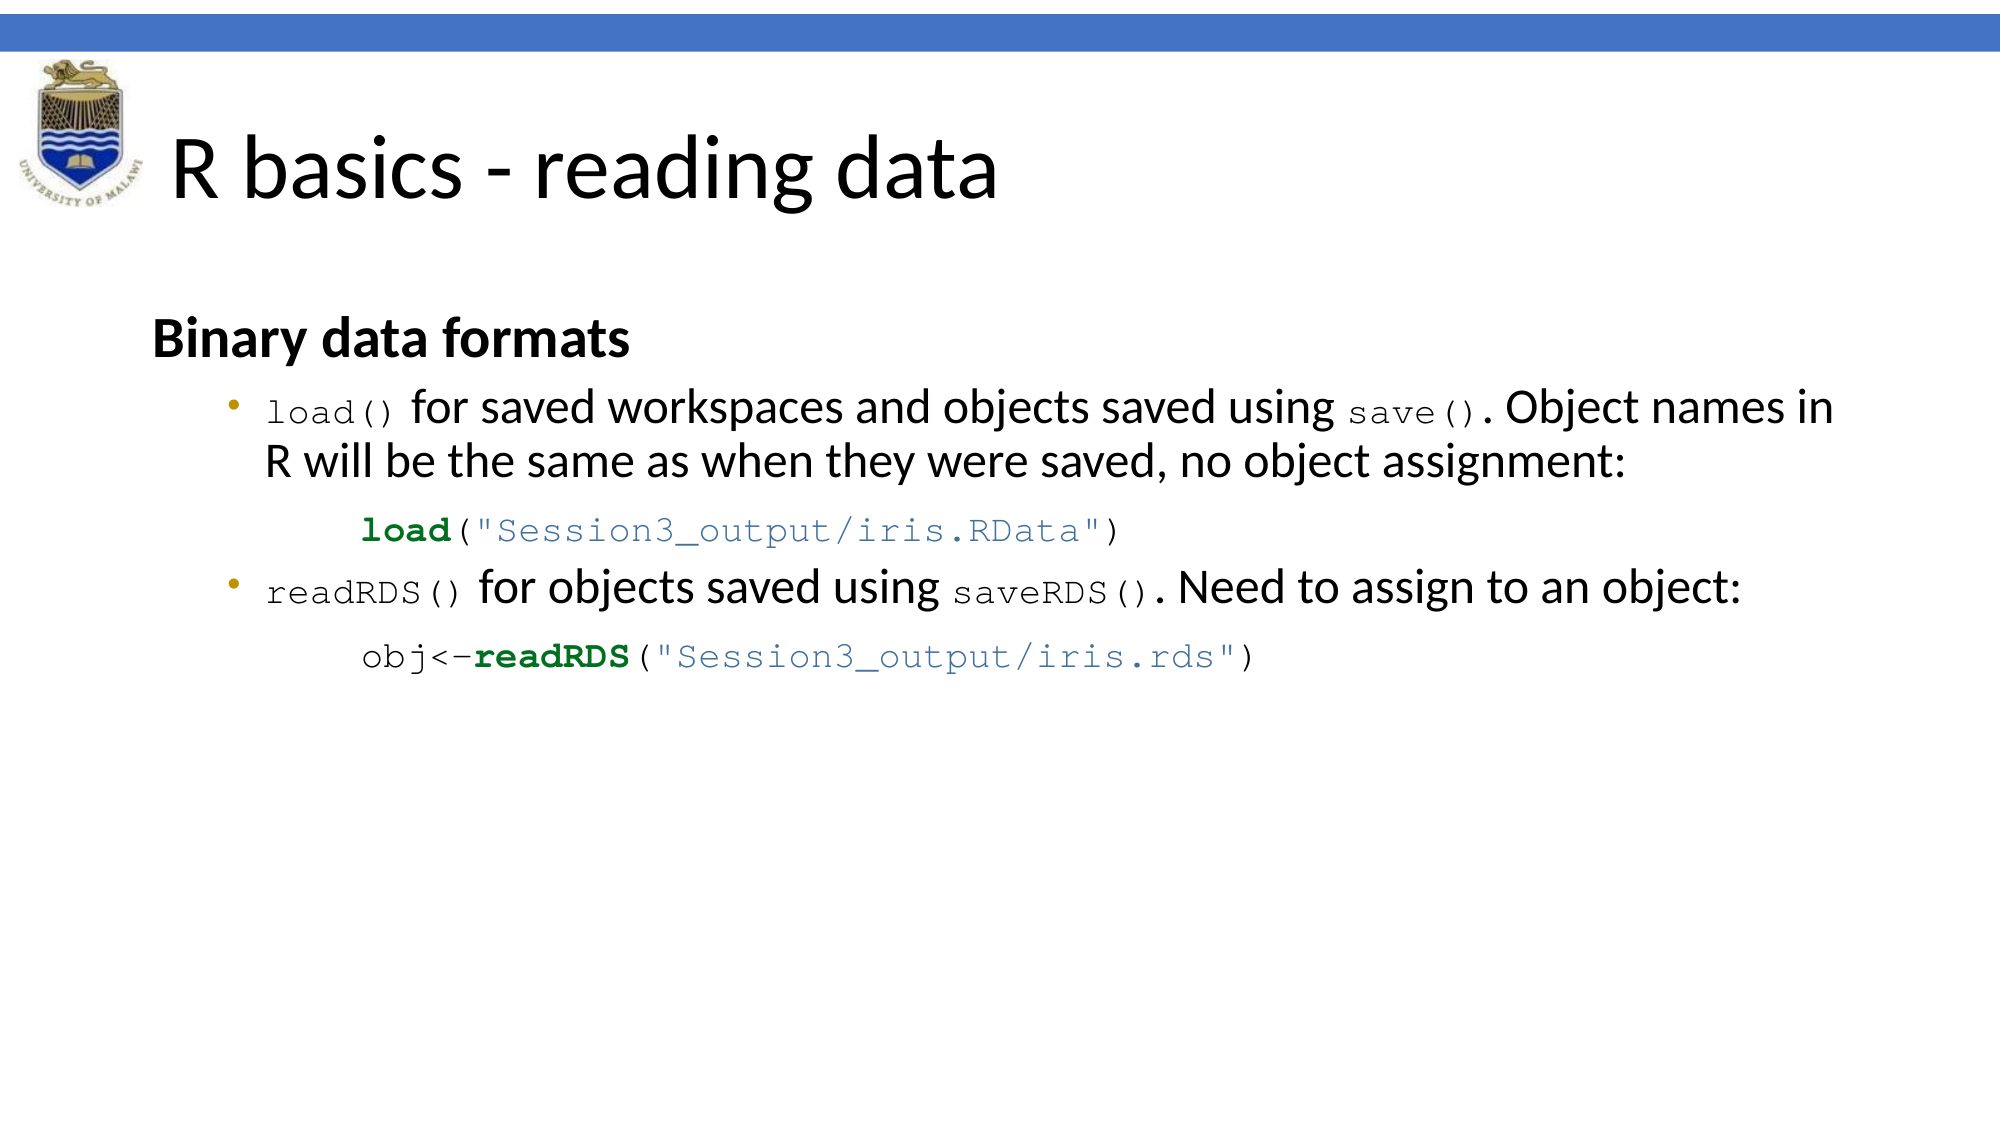

# R basics - reading data
Binary data formats
load() for saved workspaces and objects saved using save(). Object names in R will be the same as when they were saved, no object assignment:
load("Session3_output/iris.RData")
readRDS() for objects saved using saveRDS(). Need to assign to an object:
obj<-readRDS("Session3_output/iris.rds")